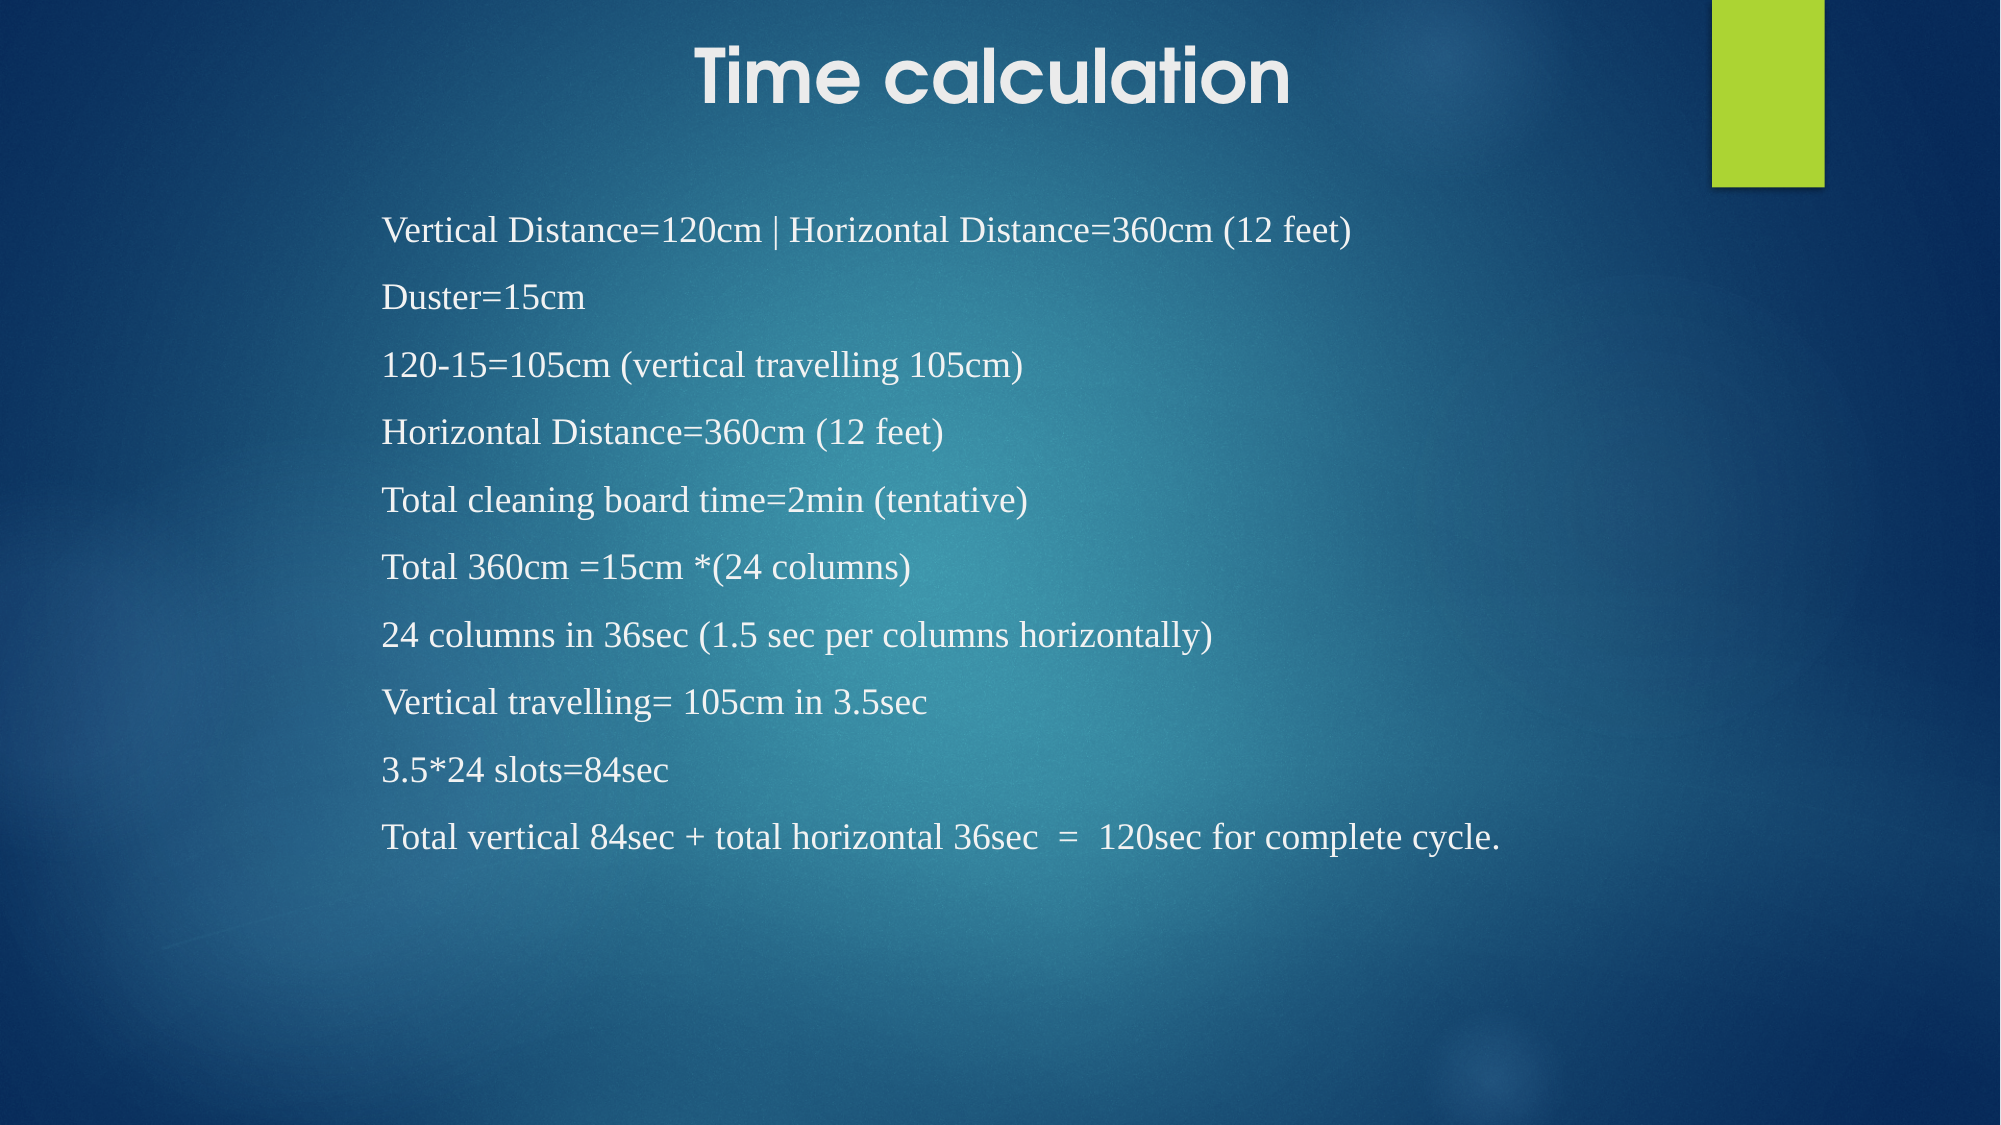

# Time calculation
Vertical Distance=120cm | Horizontal Distance=360cm (12 feet)
Duster=15cm
120-15=105cm (vertical travelling 105cm)
Horizontal Distance=360cm (12 feet)
Total cleaning board time=2min (tentative)
Total 360cm =15cm *(24 columns)
24 columns in 36sec (1.5 sec per columns horizontally)
Vertical travelling= 105cm in 3.5sec
3.5*24 slots=84sec
Total vertical 84sec + total horizontal 36sec  =  120sec for complete cycle.